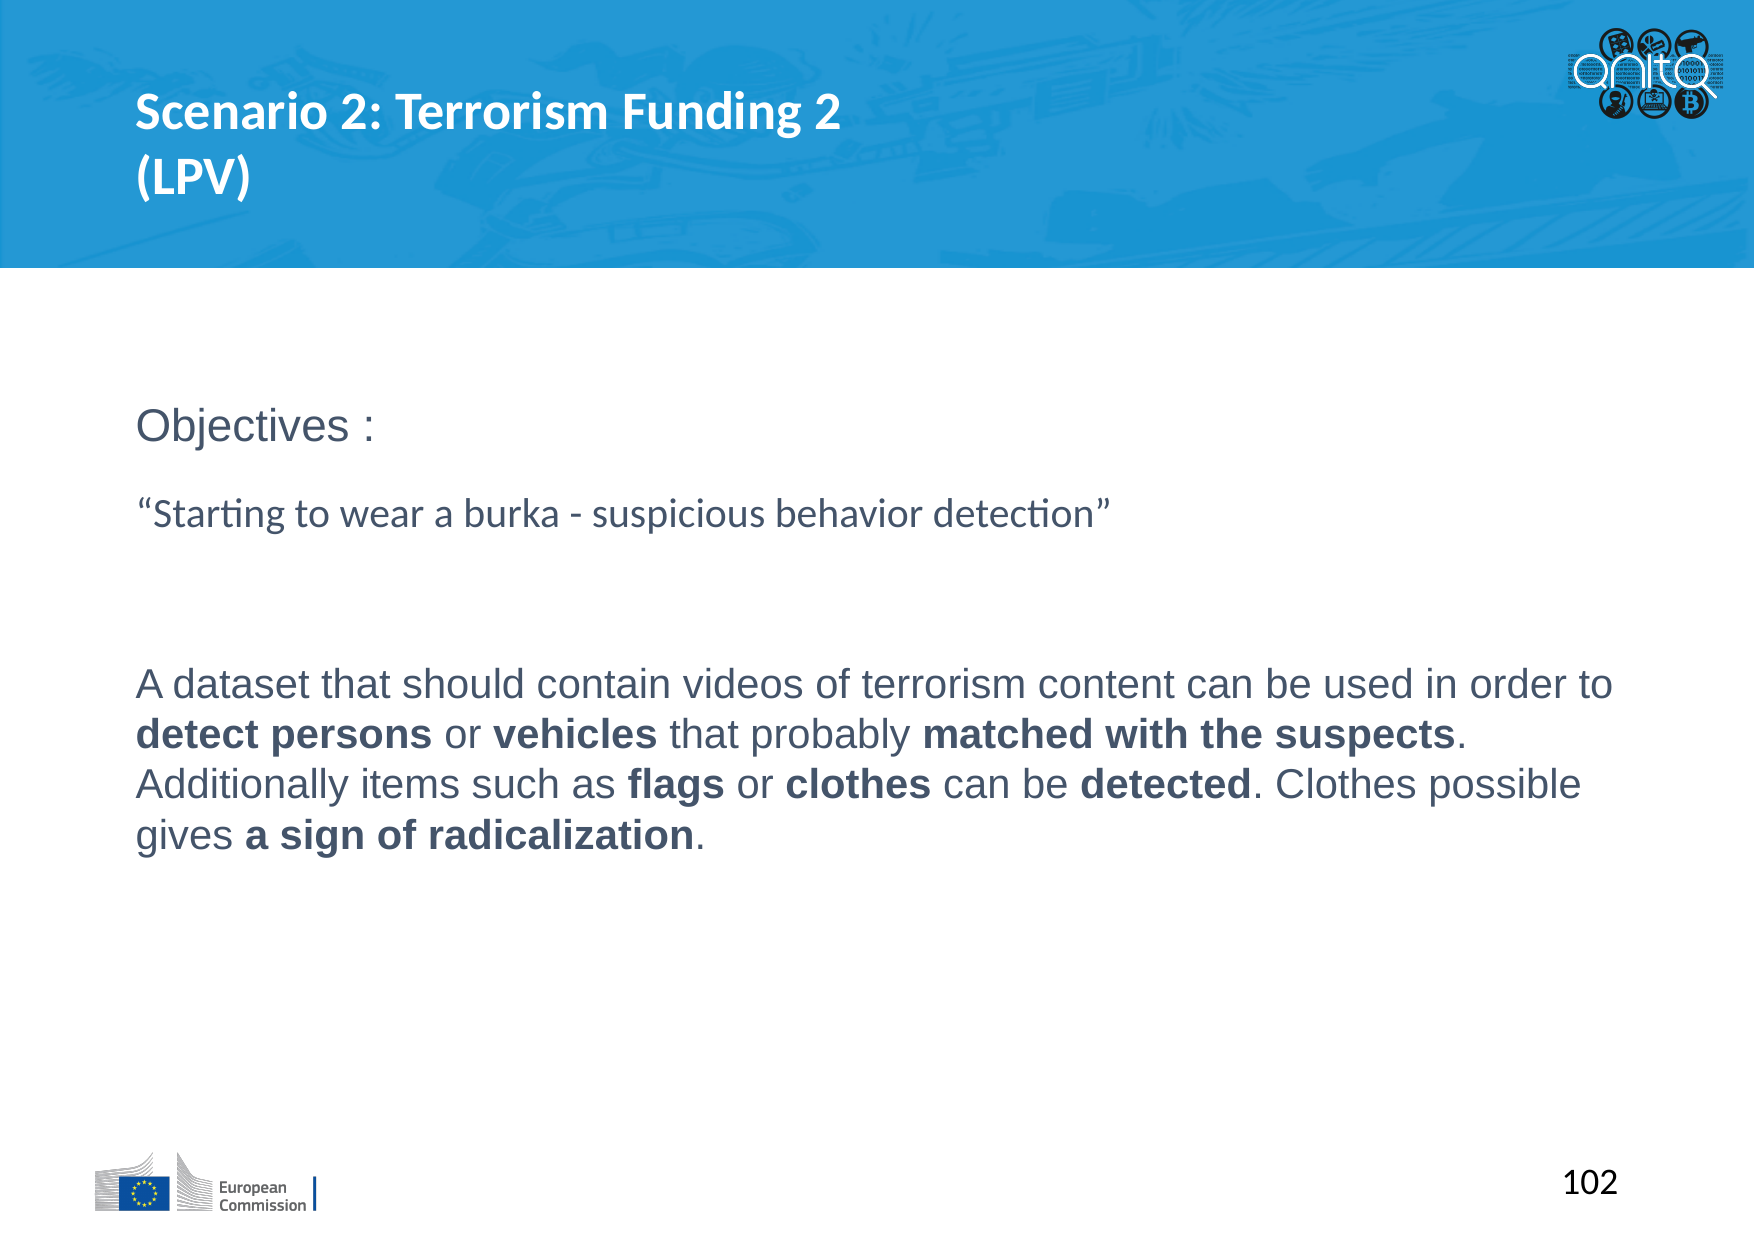

Scenario 2: Terrorism Funding 2 (LPV)
Objectives :
“Starting to wear a burka - suspicious behavior detection”

A dataset that should contain videos of terrorism content can be used in order to detect persons or vehicles that probably matched with the suspects. Additionally items such as flags or clothes can be detected. Clothes possible gives a sign of radicalization.

102